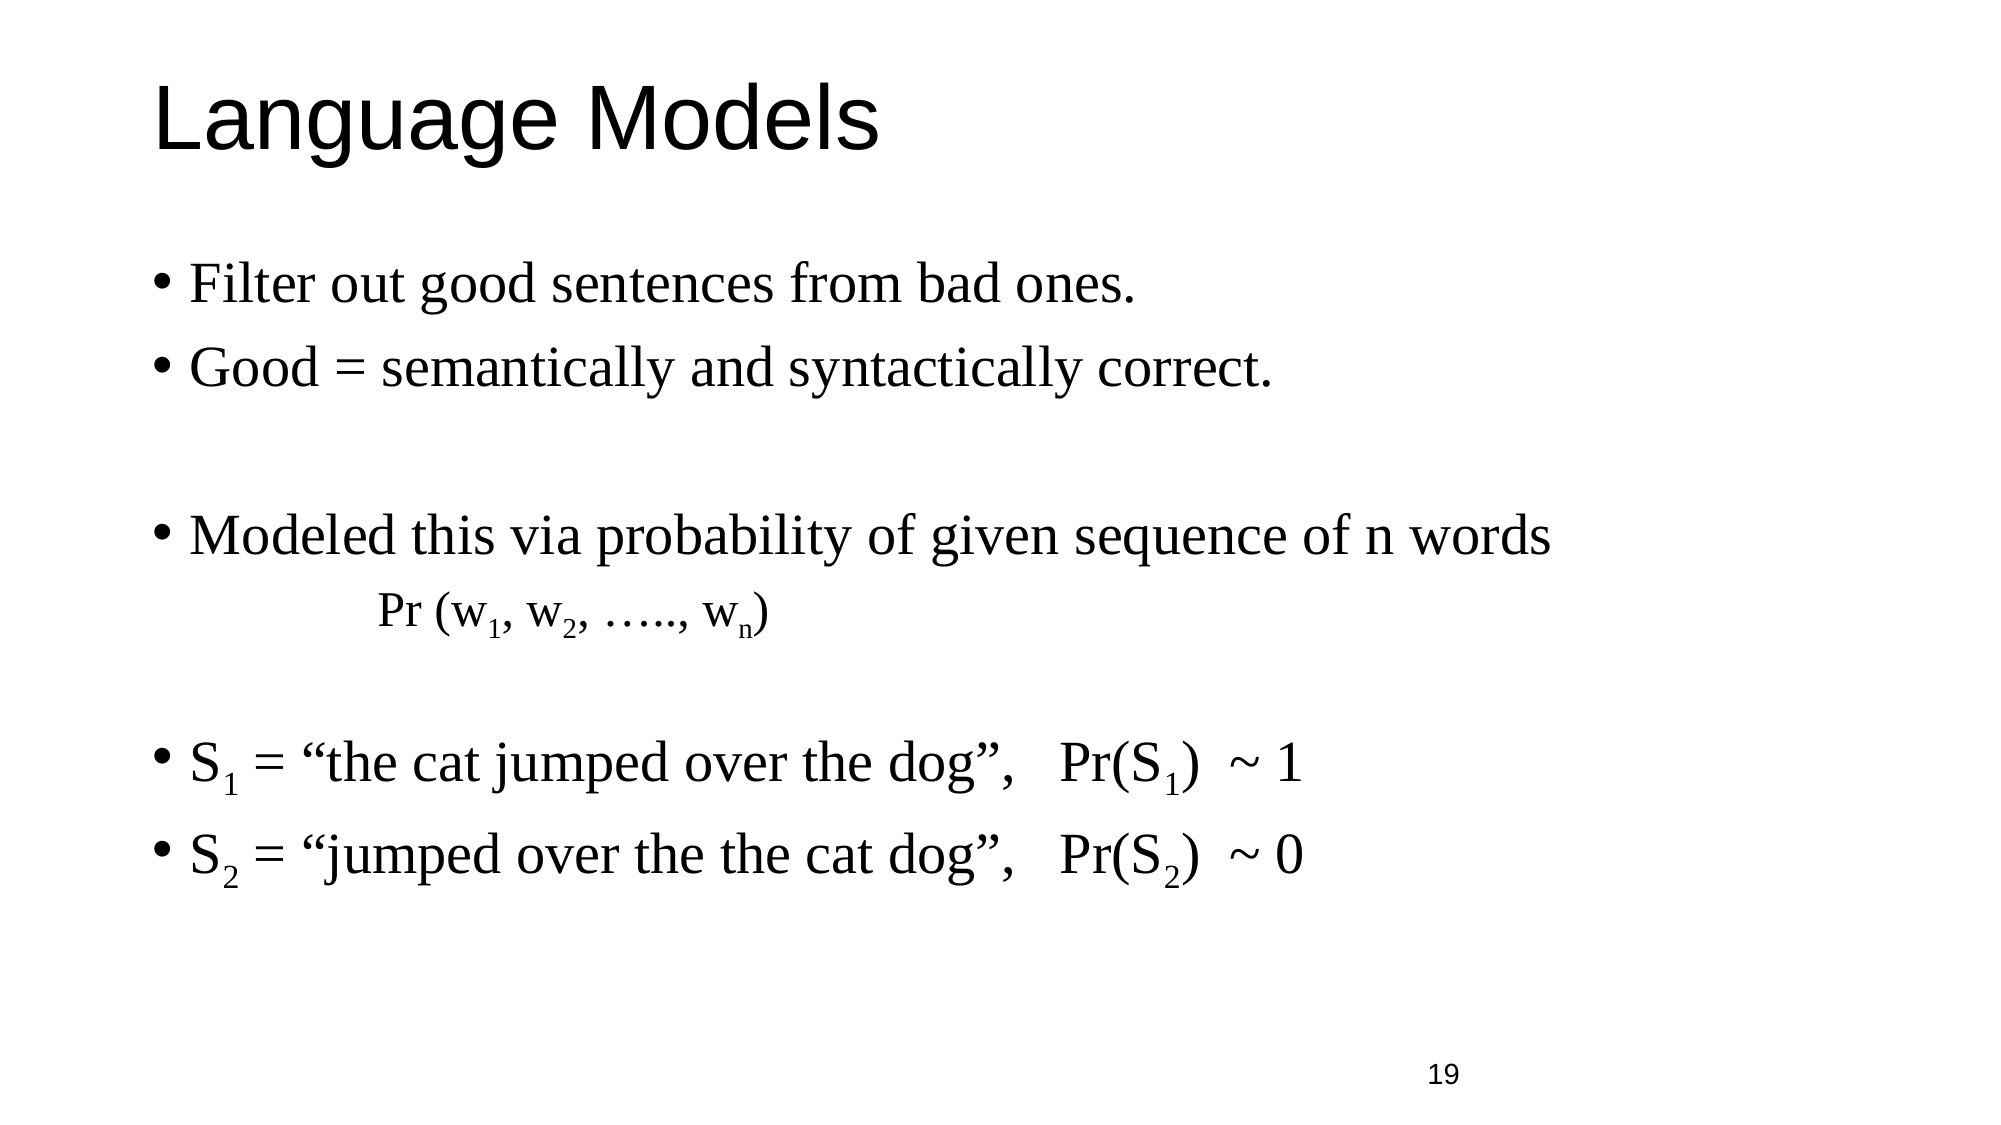

# Language Models
Filter out good sentences from bad ones.
Good = semantically and syntactically correct.

Modeled this via probability of given sequence of n words
	Pr (w1, w2, ….., wn)

S1 = “the cat jumped over the dog”,   Pr(S1)  ~ 1
S2 = “jumped over the the cat dog”,   Pr(S2)  ~ 0

19